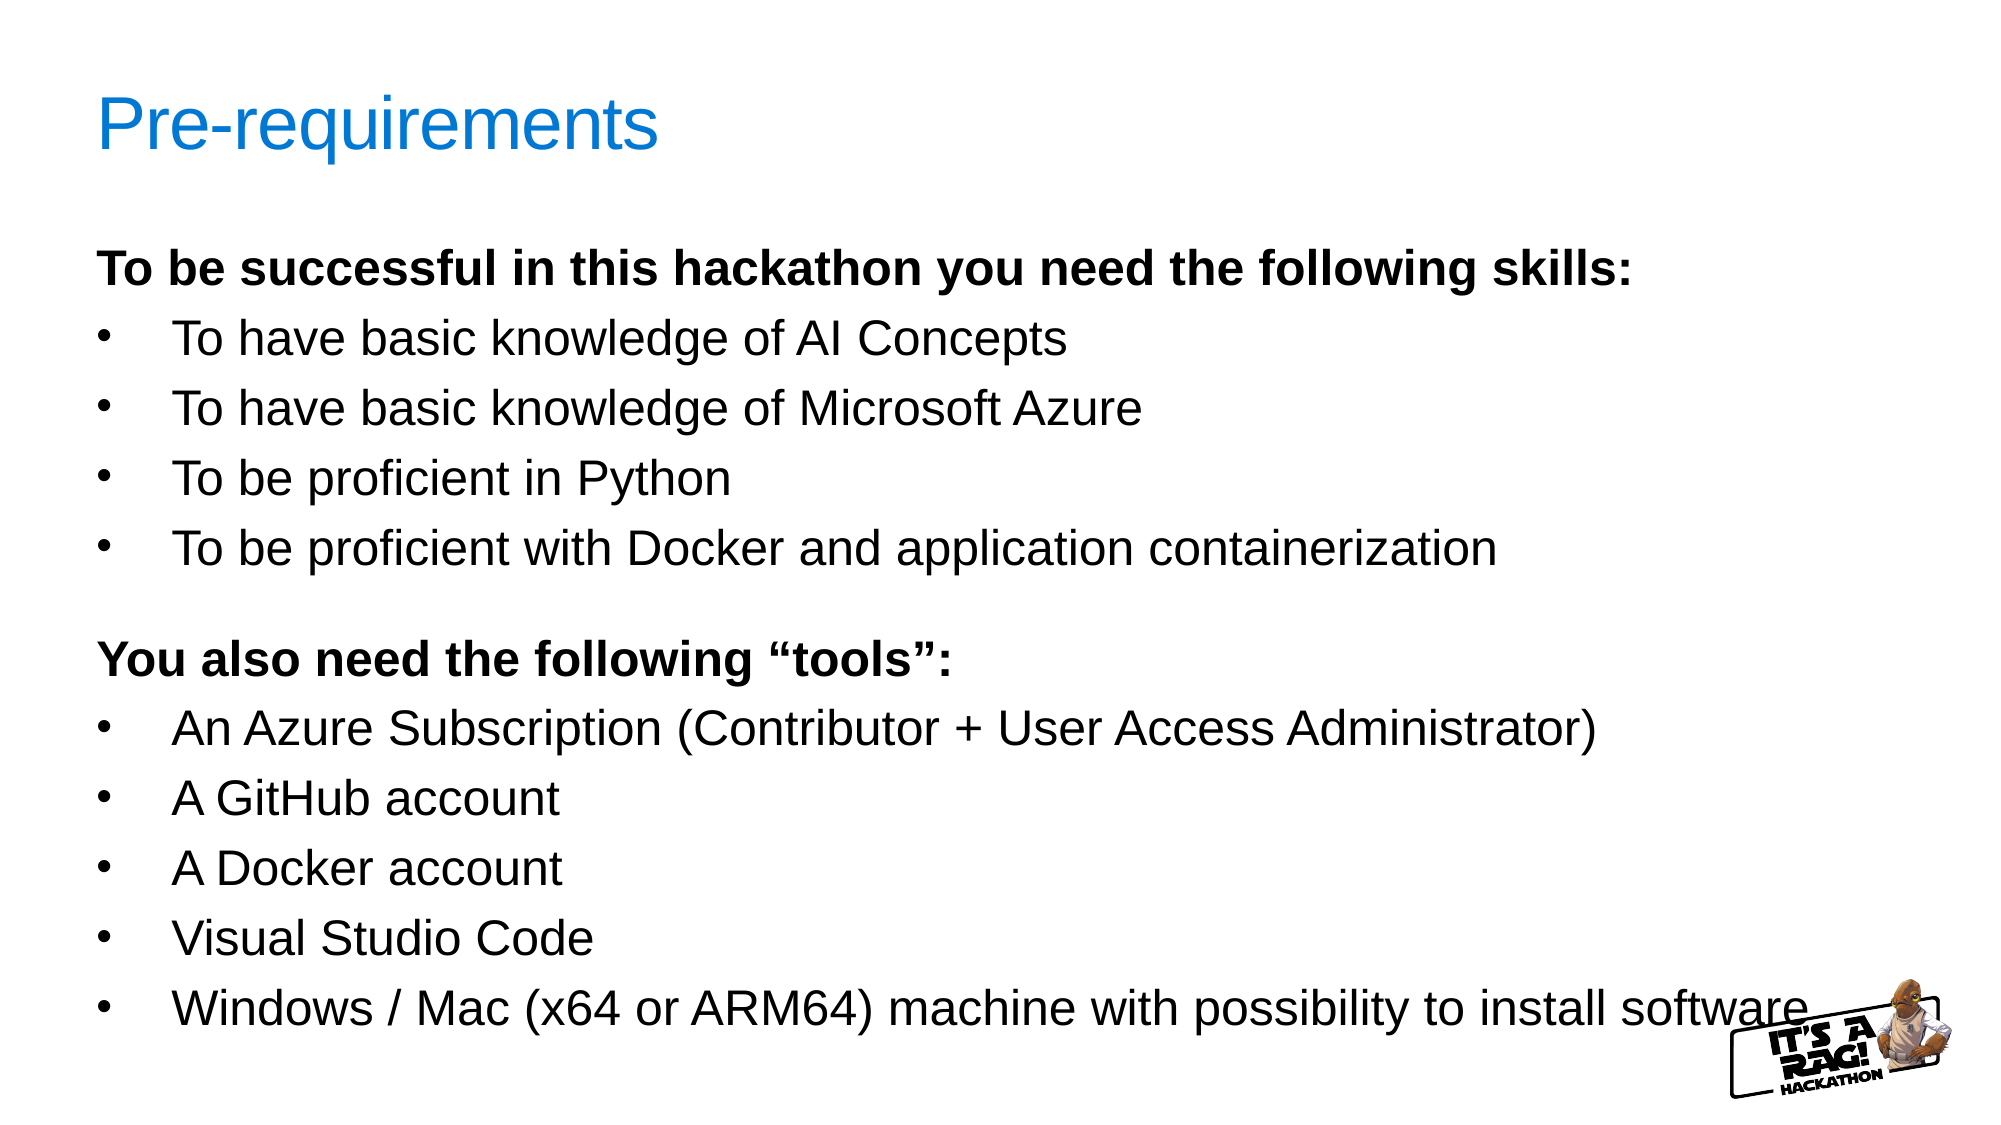

# Pre-requirements
To be successful in this hackathon you need the following skills:
To have basic knowledge of AI Concepts
To have basic knowledge of Microsoft Azure
To be proficient in Python
To be proficient with Docker and application containerization
You also need the following “tools”:
An Azure Subscription (Contributor + User Access Administrator)
A GitHub account
A Docker account
Visual Studio Code
Windows / Mac (x64 or ARM64) machine with possibility to install software